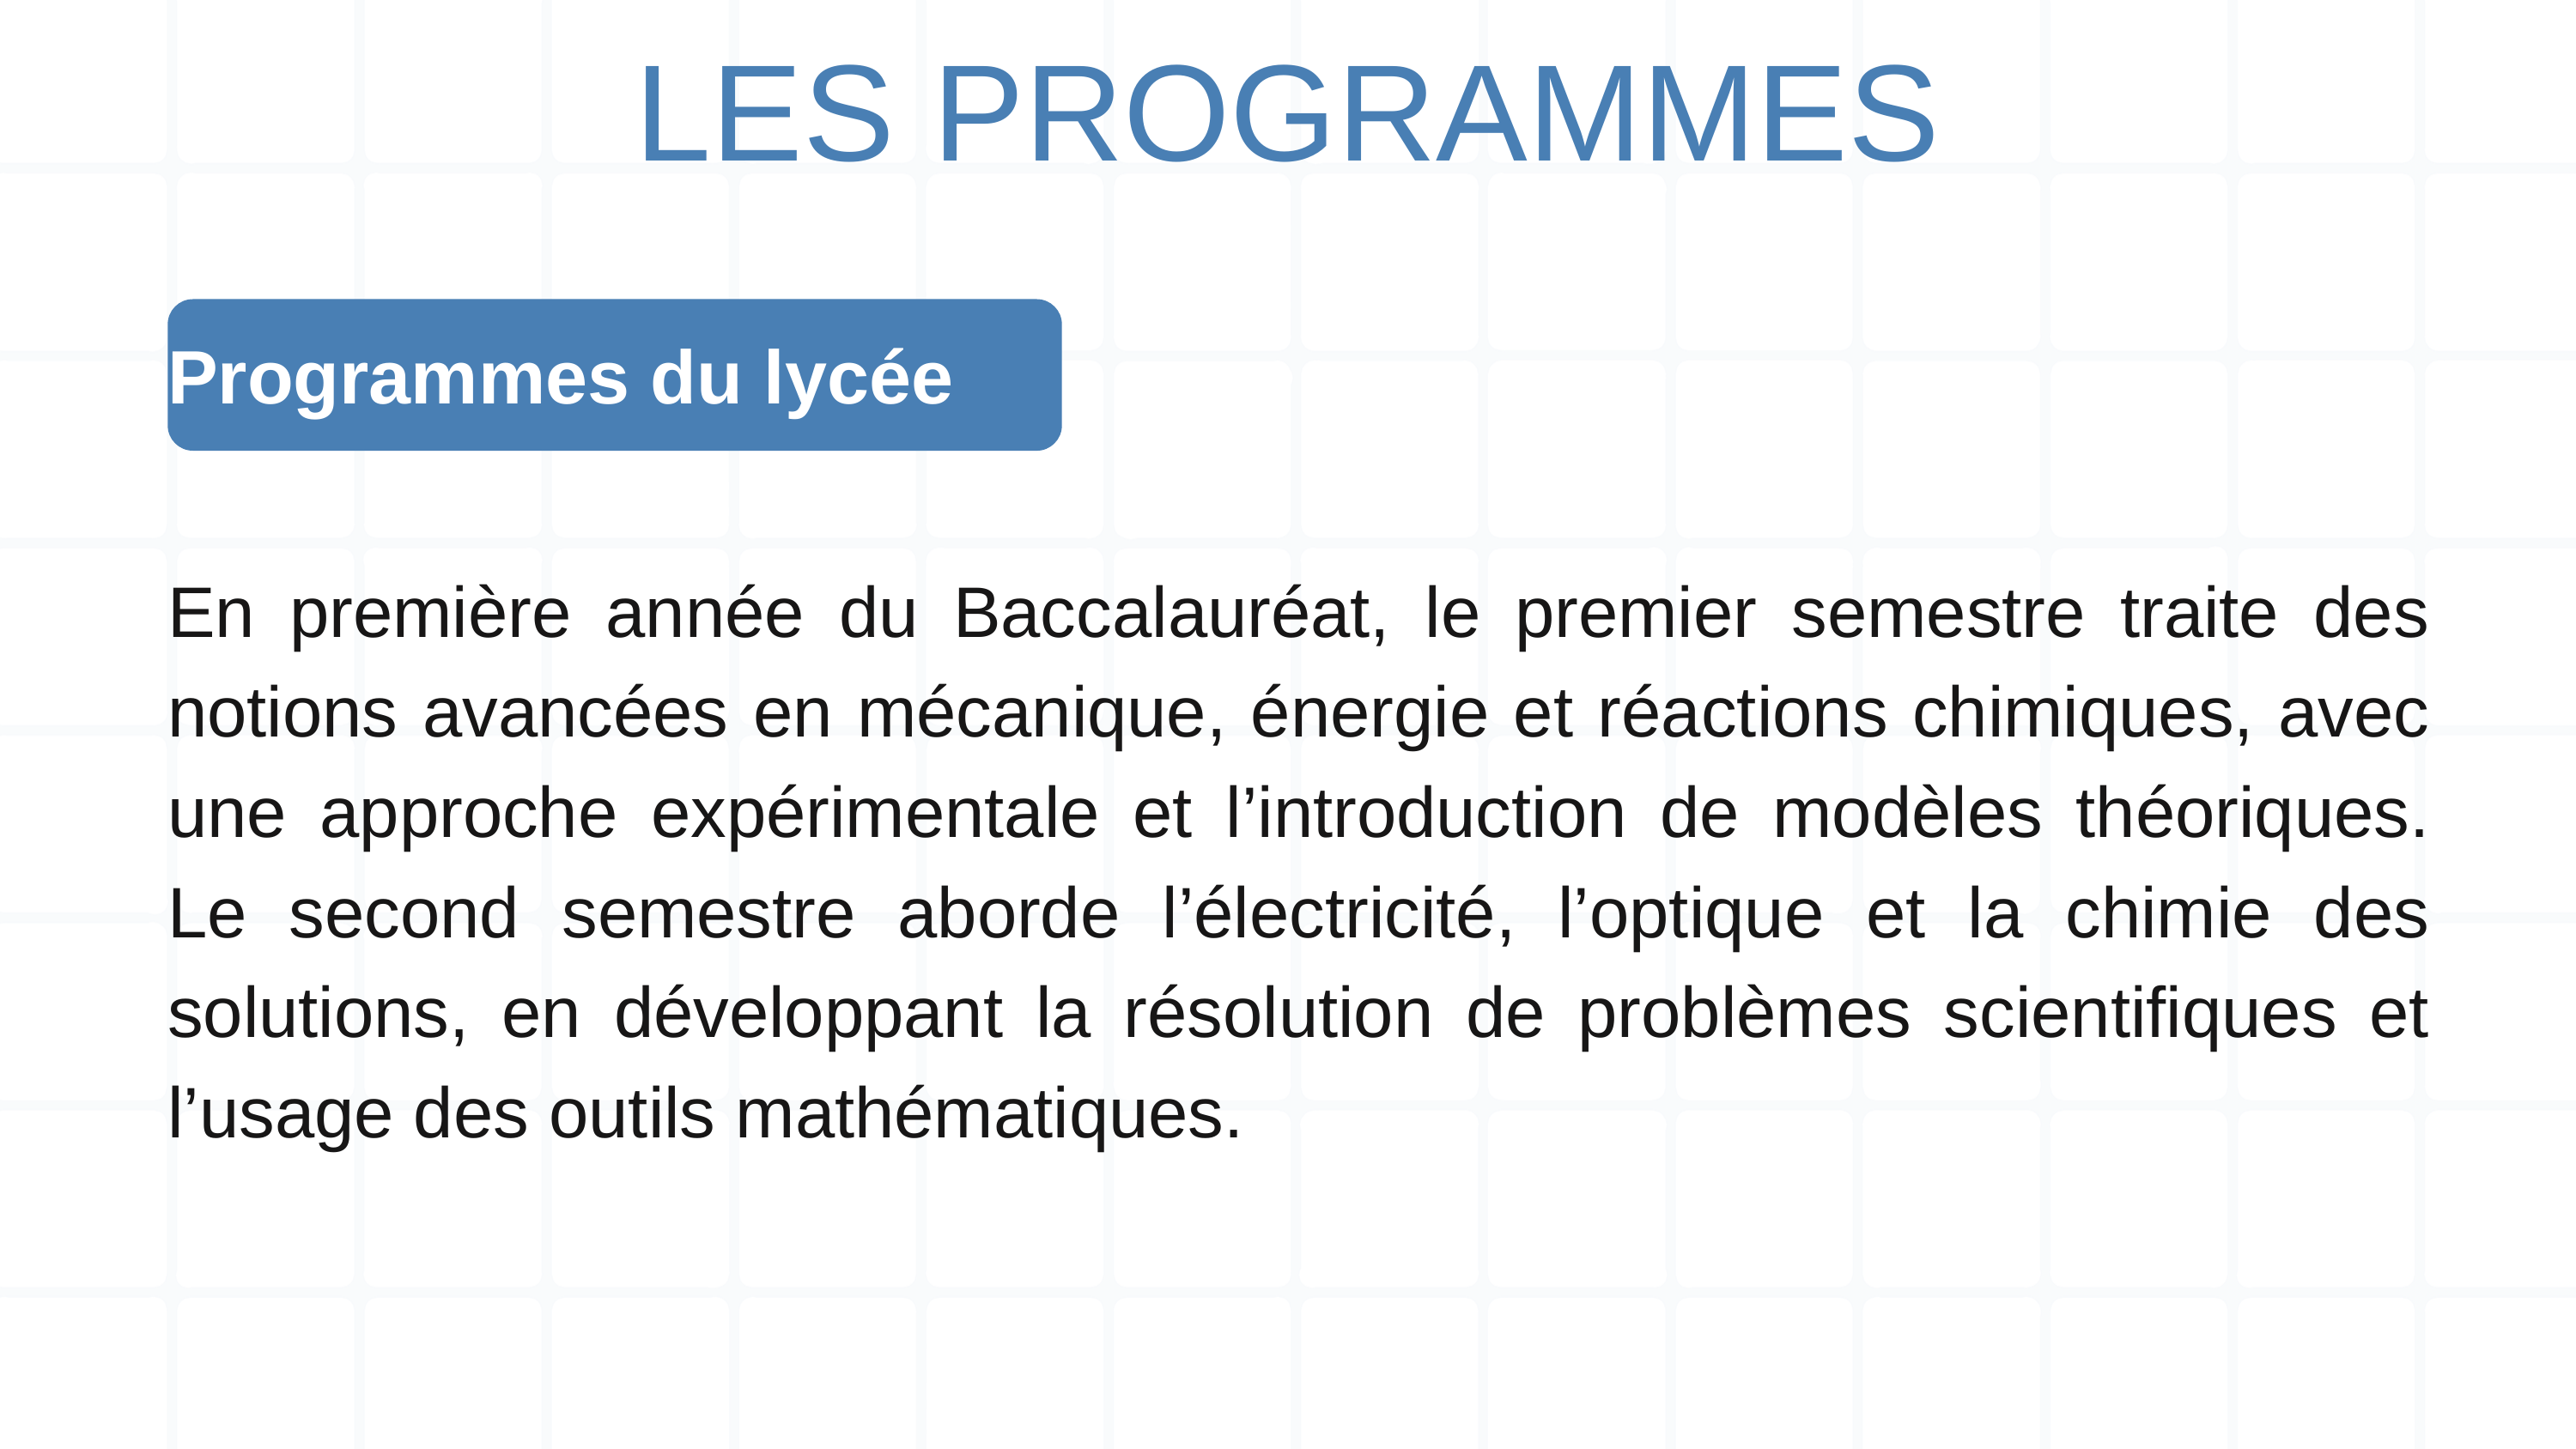

LES PROGRAMMES

Programmes du lycée
En première année du Baccalauréat, le premier semestre traite des notions avancées en mécanique, énergie et réactions chimiques, avec une approche expérimentale et l’introduction de modèles théoriques. Le second semestre aborde l’électricité, l’optique et la chimie des solutions, en développant la résolution de problèmes scientifiques et l’usage des outils mathématiques.